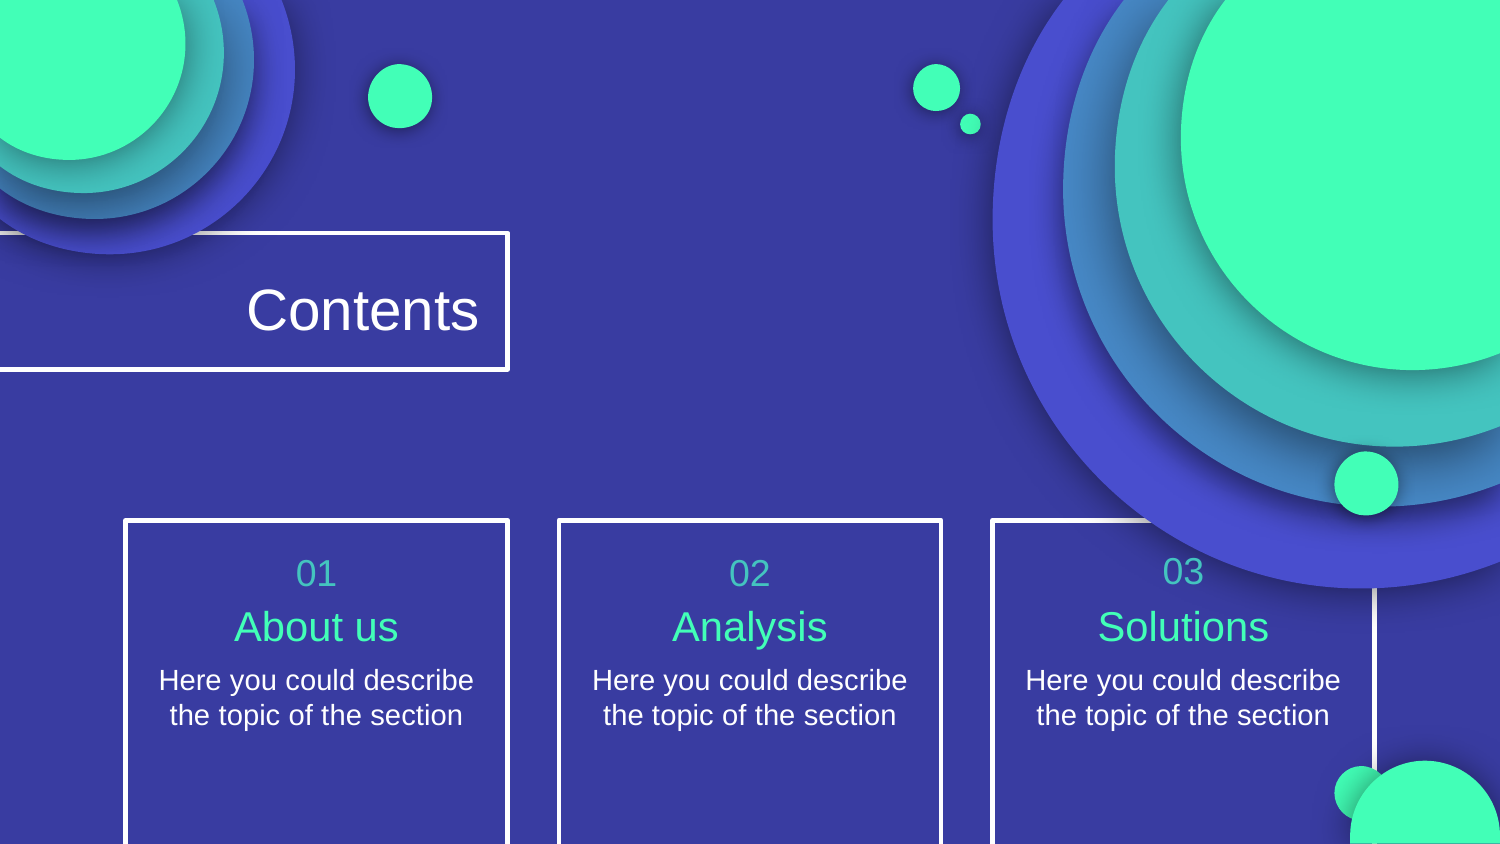

Contents
03
01
02
# About us
Analysis
Solutions
Here you could describe the topic of the section
Here you could describe the topic of the section
Here you could describe the topic of the section